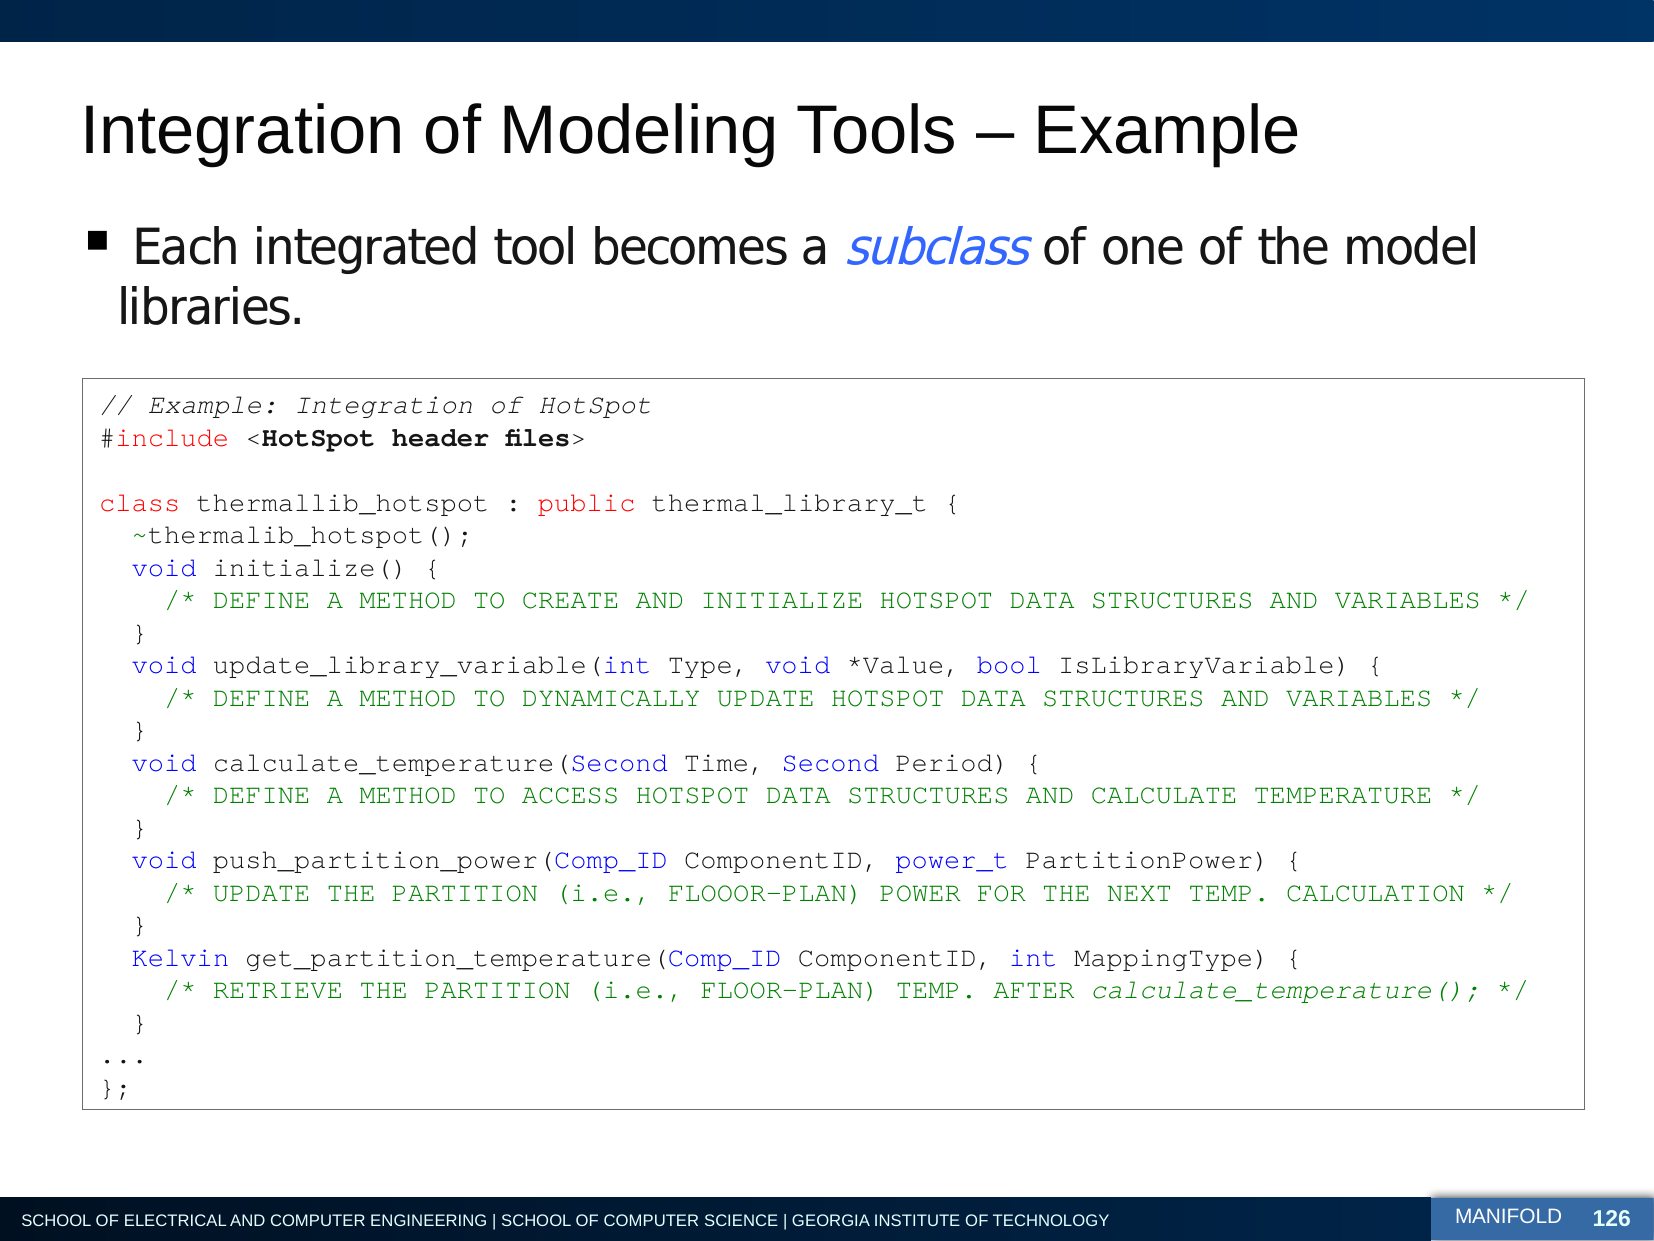

# Integration of Modeling Tools – Example
 Each integrated tool becomes a subclass of one of the model libraries.
// Example: Integration of HotSpot
#include <HotSpot header files>

class thermallib_hotspot : public thermal_library_t {
  ~thermalib_hotspot();
  void initialize() {
    /* DEFINE A METHOD TO CREATE AND INITIALIZE HOTSPOT DATA STRUCTURES AND VARIABLES */
  }
  void update_library_variable(int Type, void *Value, bool IsLibraryVariable) {
    /* DEFINE A METHOD TO DYNAMICALLY UPDATE HOTSPOT DATA STRUCTURES AND VARIABLES */
  }
  void calculate_temperature(Second Time, Second Period) {
    /* DEFINE A METHOD TO ACCESS HOTSPOT DATA STRUCTURES AND CALCULATE TEMPERATURE */
  }
  void push_partition_power(Comp_ID ComponentID, power_t PartitionPower) {
    /* UPDATE THE PARTITION (i.e., FLOOOR-PLAN) POWER FOR THE NEXT TEMP. CALCULATION */
  }
  Kelvin get_partition_temperature(Comp_ID ComponentID, int MappingType) {
    /* RETRIEVE THE PARTITION (i.e., FLOOR-PLAN) TEMP. AFTER calculate_temperature(); */
  }
...
};
126